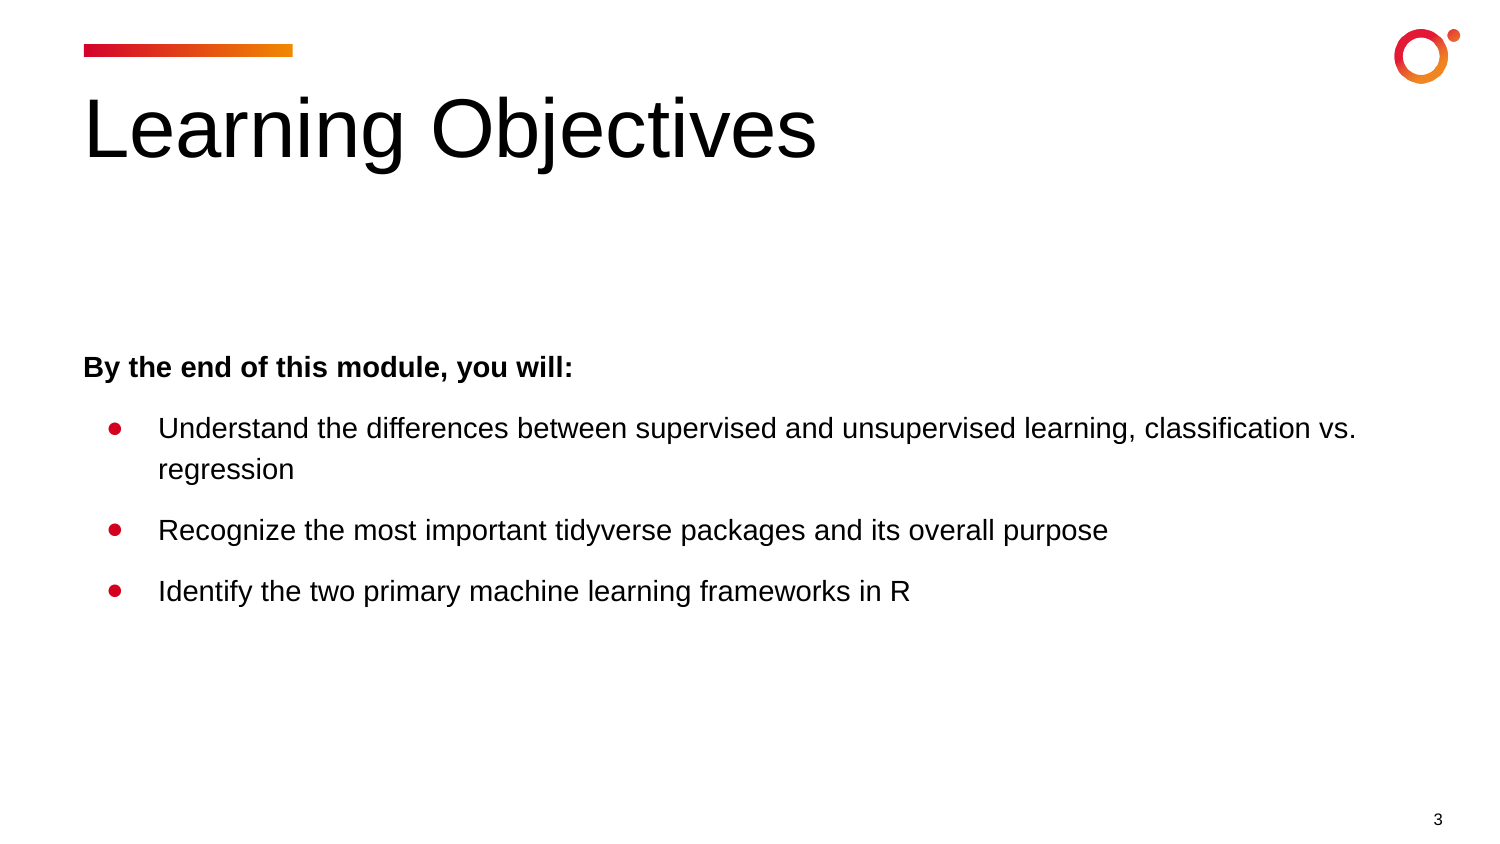

# Learning Objectives

By the end of this module, you will:
Understand the differences between supervised and unsupervised learning, classification vs. regression
Recognize the most important tidyverse packages and its overall purpose
Identify the two primary machine learning frameworks in R

3